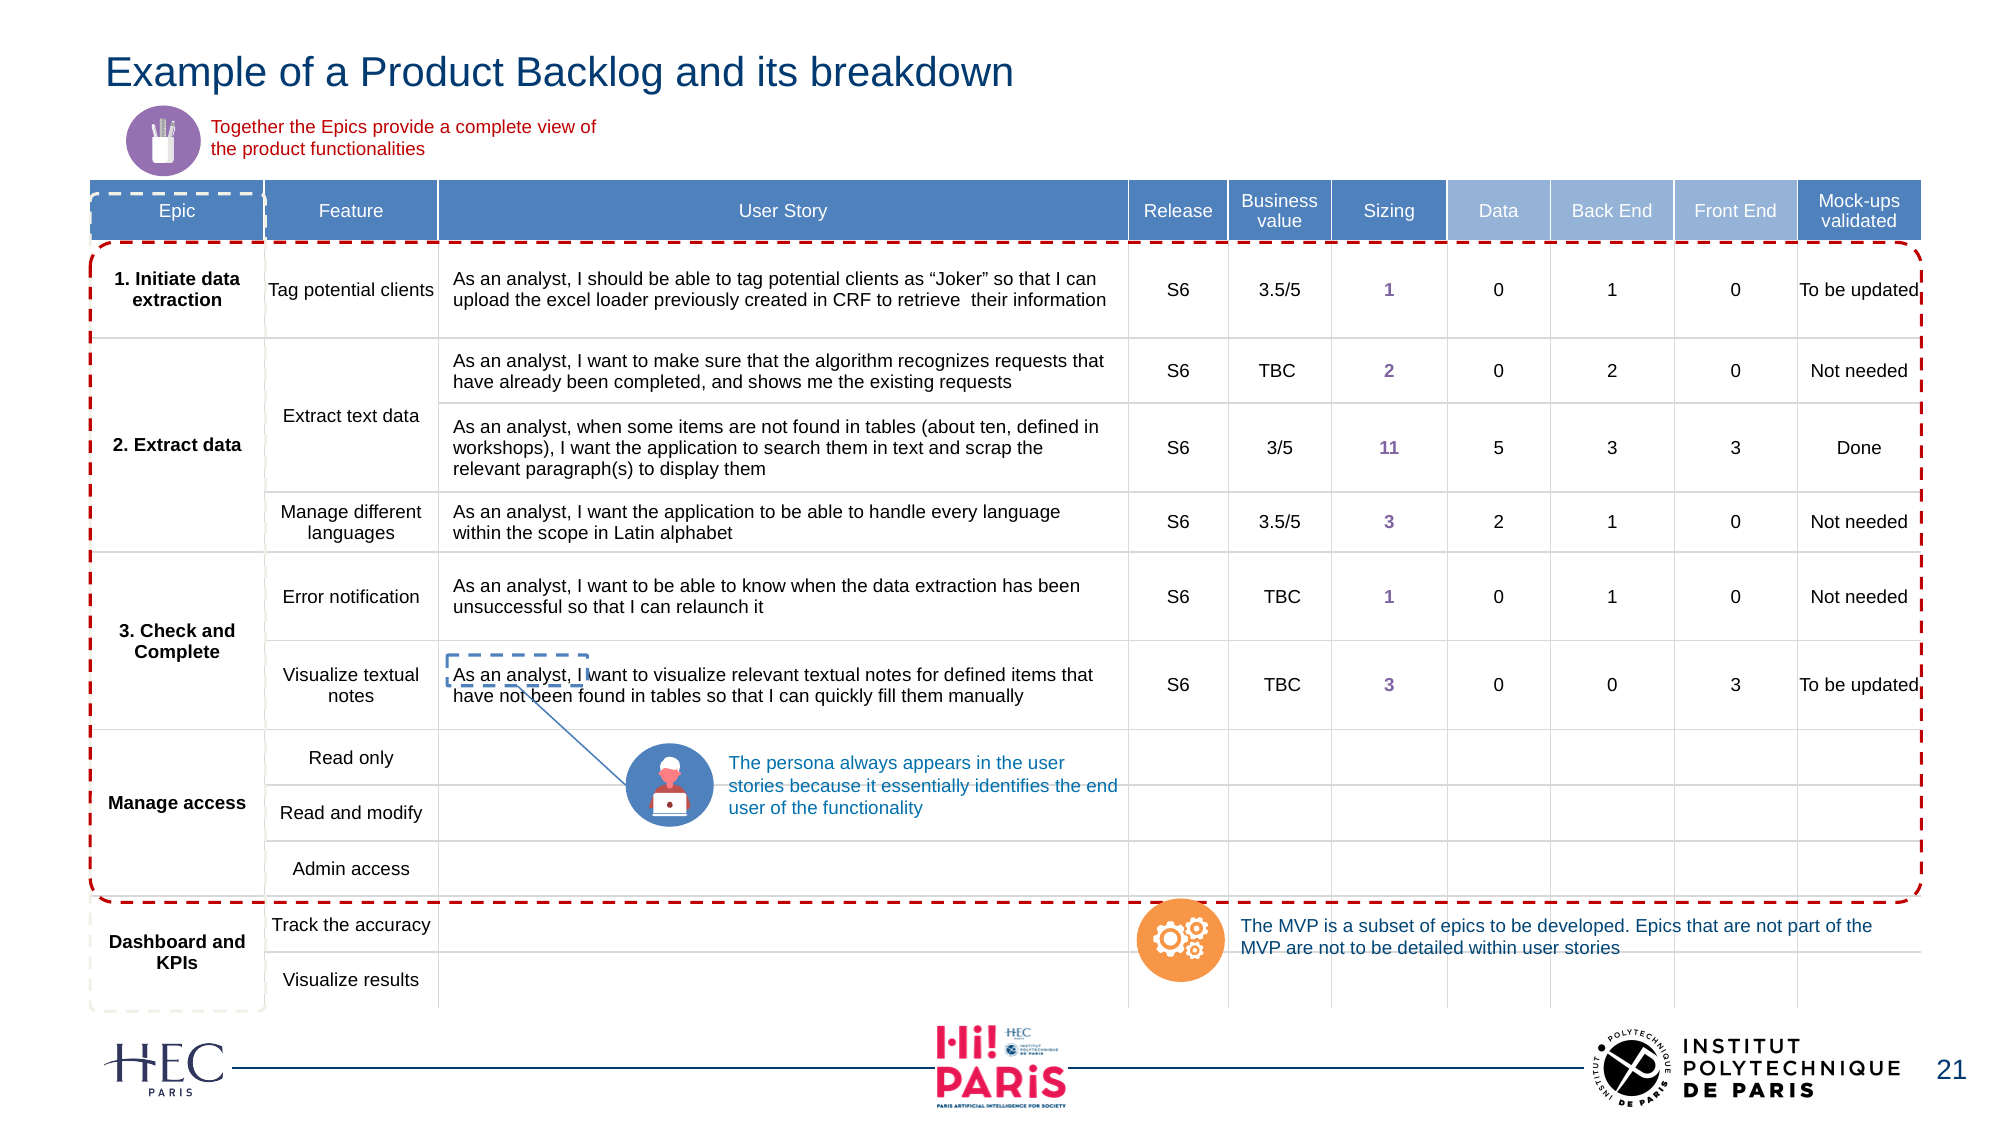

# Example of a Product Backlog and its breakdown

Together the Epics provide a complete view of the product functionalities
| Epic | Feature | User Story | Release | Business value | Sizing | Data | Back End | Front End | Mock-ups validated |
| --- | --- | --- | --- | --- | --- | --- | --- | --- | --- |
| 1. Initiate data extraction | Tag potential clients | As an analyst, I should be able to tag potential clients as “Joker” so that I can upload the excel loader previously created in CRF to retrieve their information | S6 | 3.5/5 | 1 | 0 | 1 | 0 | To be updated |
| 2. Extract data | Extract text data | As an analyst, I want to make sure that the algorithm recognizes requests that have already been completed, and shows me the existing requests | S6 | TBC | 2 | 0 | 2 | 0 | Not needed |
|  |  | As an analyst, when some items are not found in tables (about ten, defined in workshops), I want the application to search them in text and scrap the relevant paragraph(s) to display them | S6 | 3/5 | 11 | 5 | 3 | 3 | Done |
|  | Manage different languages | As an analyst, I want the application to be able to handle every language within the scope in Latin alphabet | S6 | 3.5/5 | 3 | 2 | 1 | 0 | Not needed |
| 3. Check and Complete | Error notification | As an analyst, I want to be able to know when the data extraction has been unsuccessful so that I can relaunch it | S6 | TBC | 1 | 0 | 1 | 0 | Not needed |
|  | Visualize textual notes | As an analyst, I want to visualize relevant textual notes for defined items that have not been found in tables so that I can quickly fill them manually | S6 | TBC | 3 | 0 | 0 | 3 | To be updated |
| Manage access | Read only |  |  |  |  |  |  |  |  |
|  | Read and modify |  |  |  |  |  |  |  |  |
|  | Admin access |  |  |  |  |  |  |  |  |
| Dashboard and KPIs | Track the accuracy |  |  |  |  |  |  |  |  |
|  | Visualize results |  |  |  |  |  |  |  |  |

The persona always appears in the user stories because it essentially identifies the end user of the functionality

The MVP is a subset of epics to be developed. Epics that are not part of the MVP are not to be detailed within user stories